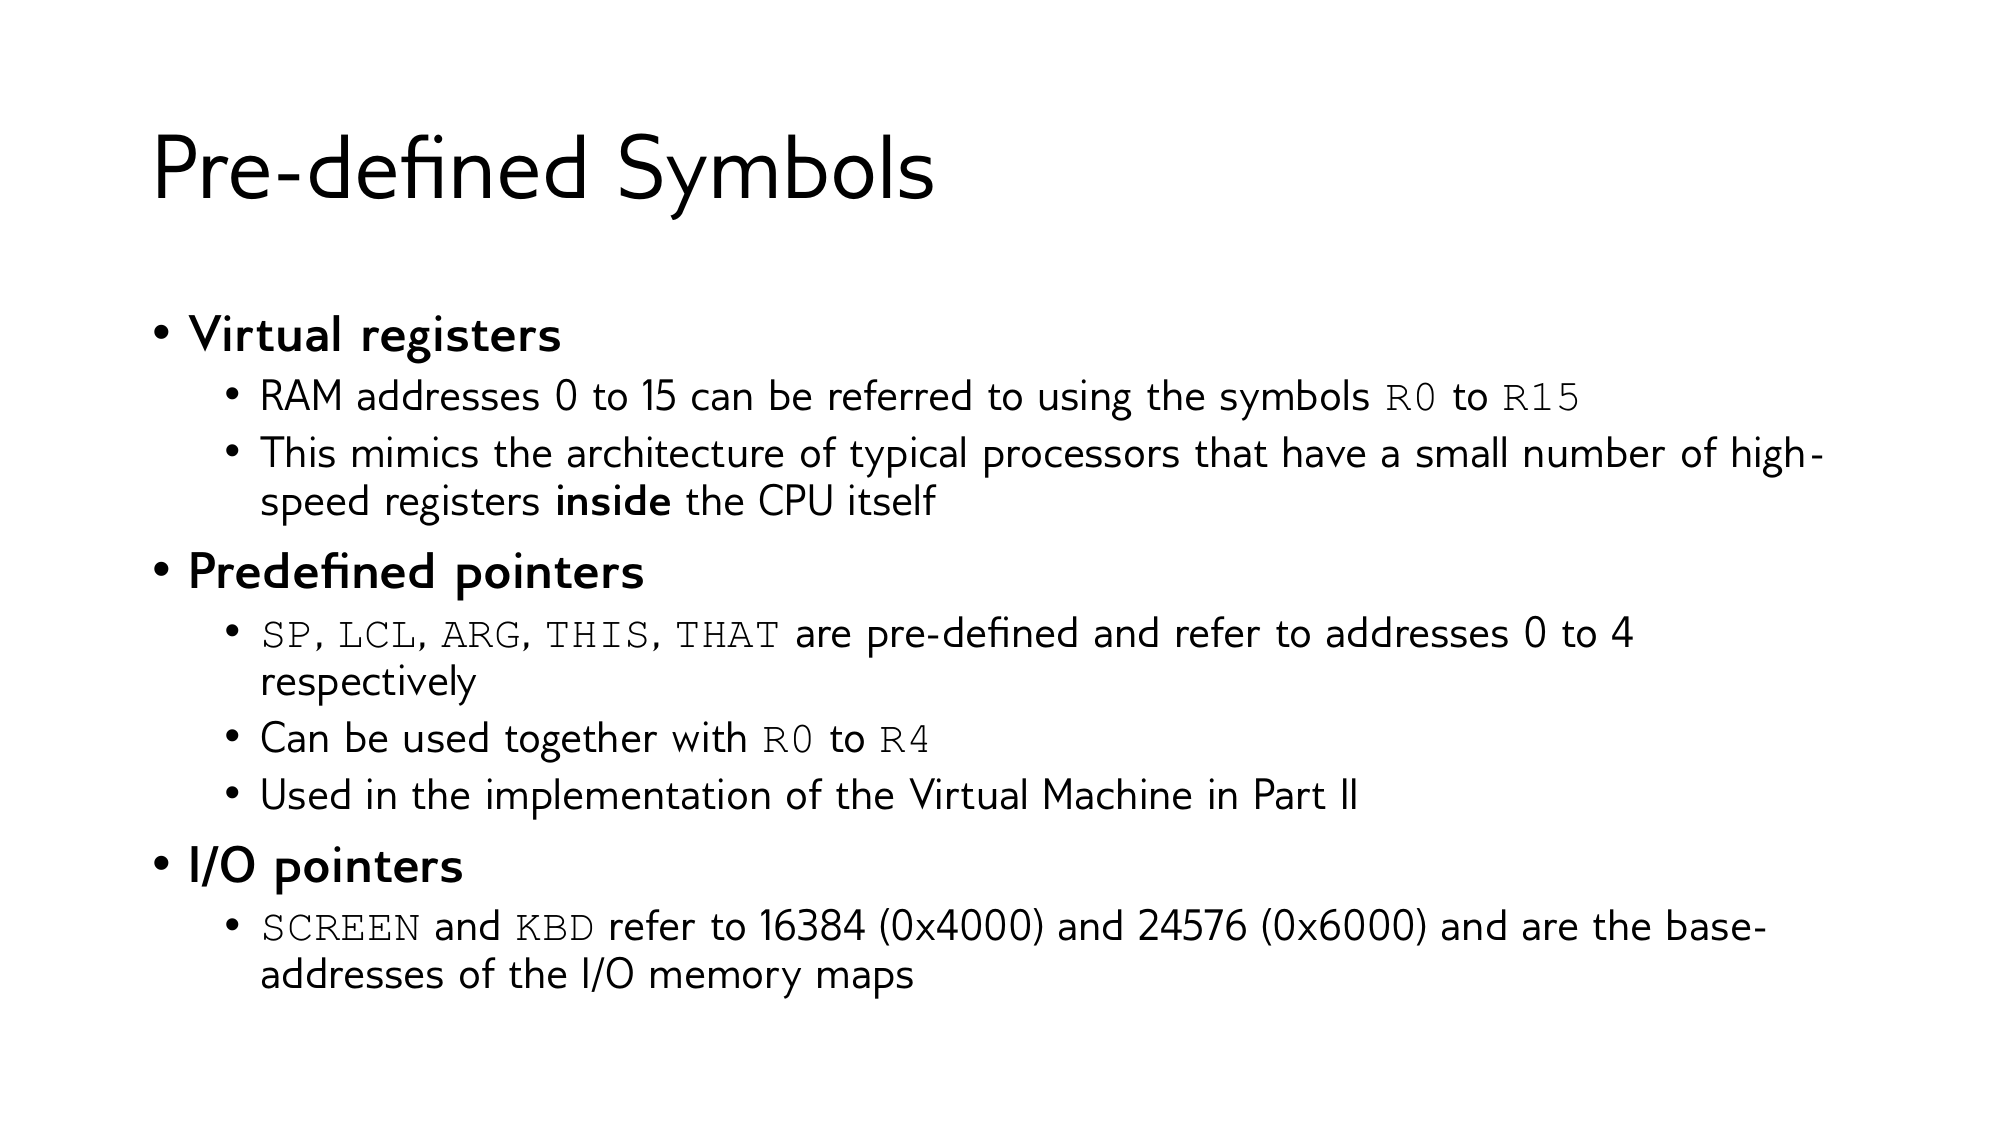

# Pre-defined Symbols
Virtual registers
RAM addresses 0 to 15 can be referred to using the symbols R0 to R15
This mimics the architecture of typical processors that have a small number of high-speed registers inside the CPU itself
Predefined pointers
SP, LCL, ARG, THIS, THAT are pre-defined and refer to addresses 0 to 4 respectively
Can be used together with R0 to R4
Used in the implementation of the Virtual Machine in Part II
I/O pointers
SCREEN and KBD refer to 16384 (0x4000) and 24576 (0x6000) and are the base-addresses of the I/O memory maps